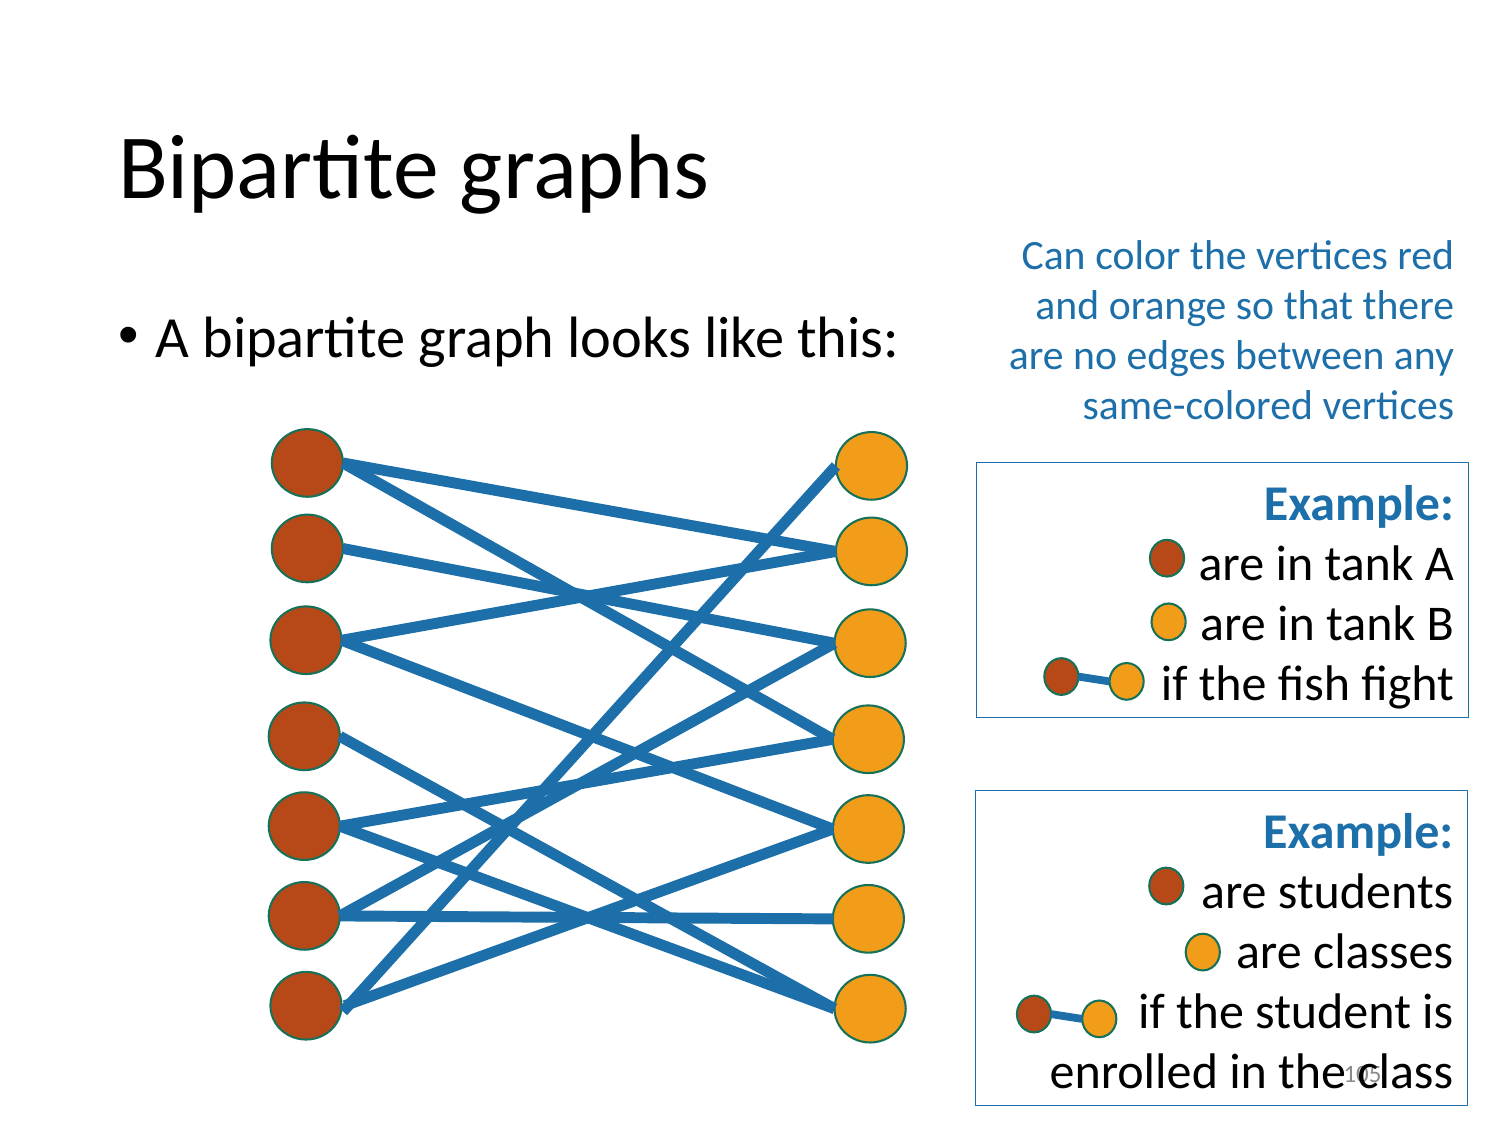

# Bipartite graphs
Can color the vertices red and orange so that there are no edges between any same-colored vertices
A bipartite graph looks like this:

Example:
are in tank A
are in tank B
if the fish fight

Example:
are students
are classes
if the student is enrolled in the class

105